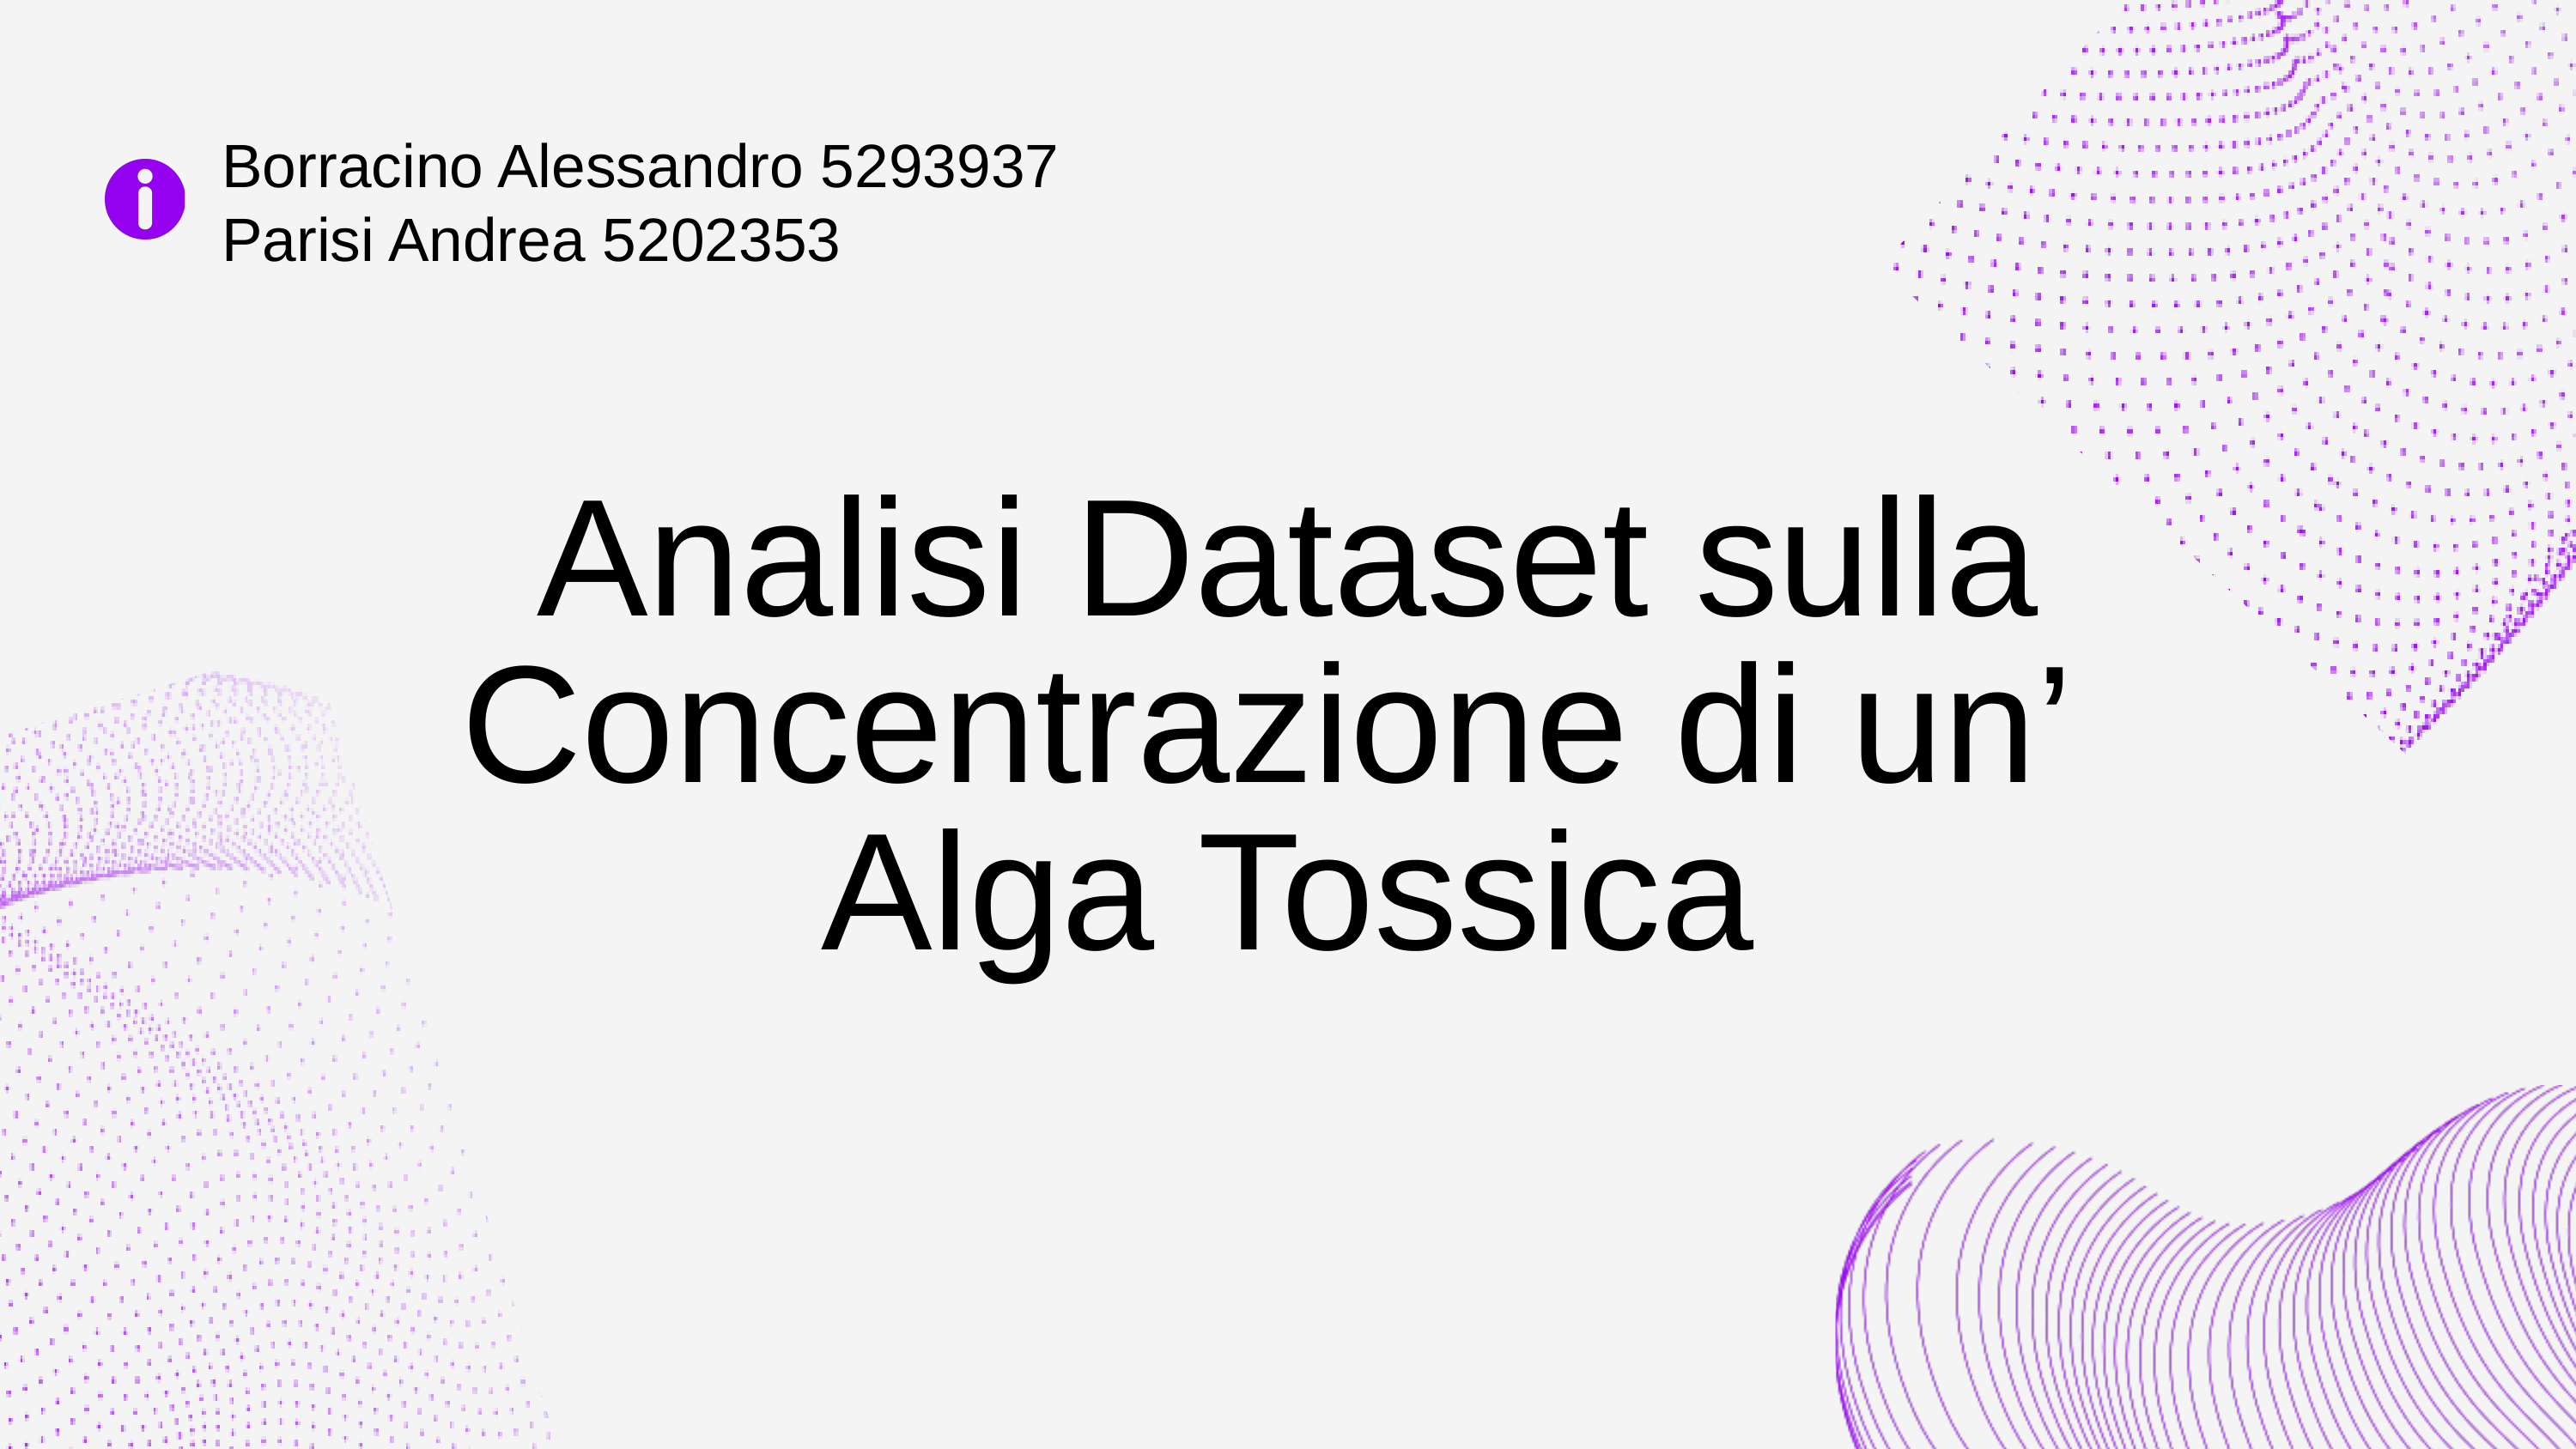

Borracino Alessandro 5293937
Parisi Andrea 5202353

Analisi Dataset sulla Concentrazione di un’  Alga Tossica